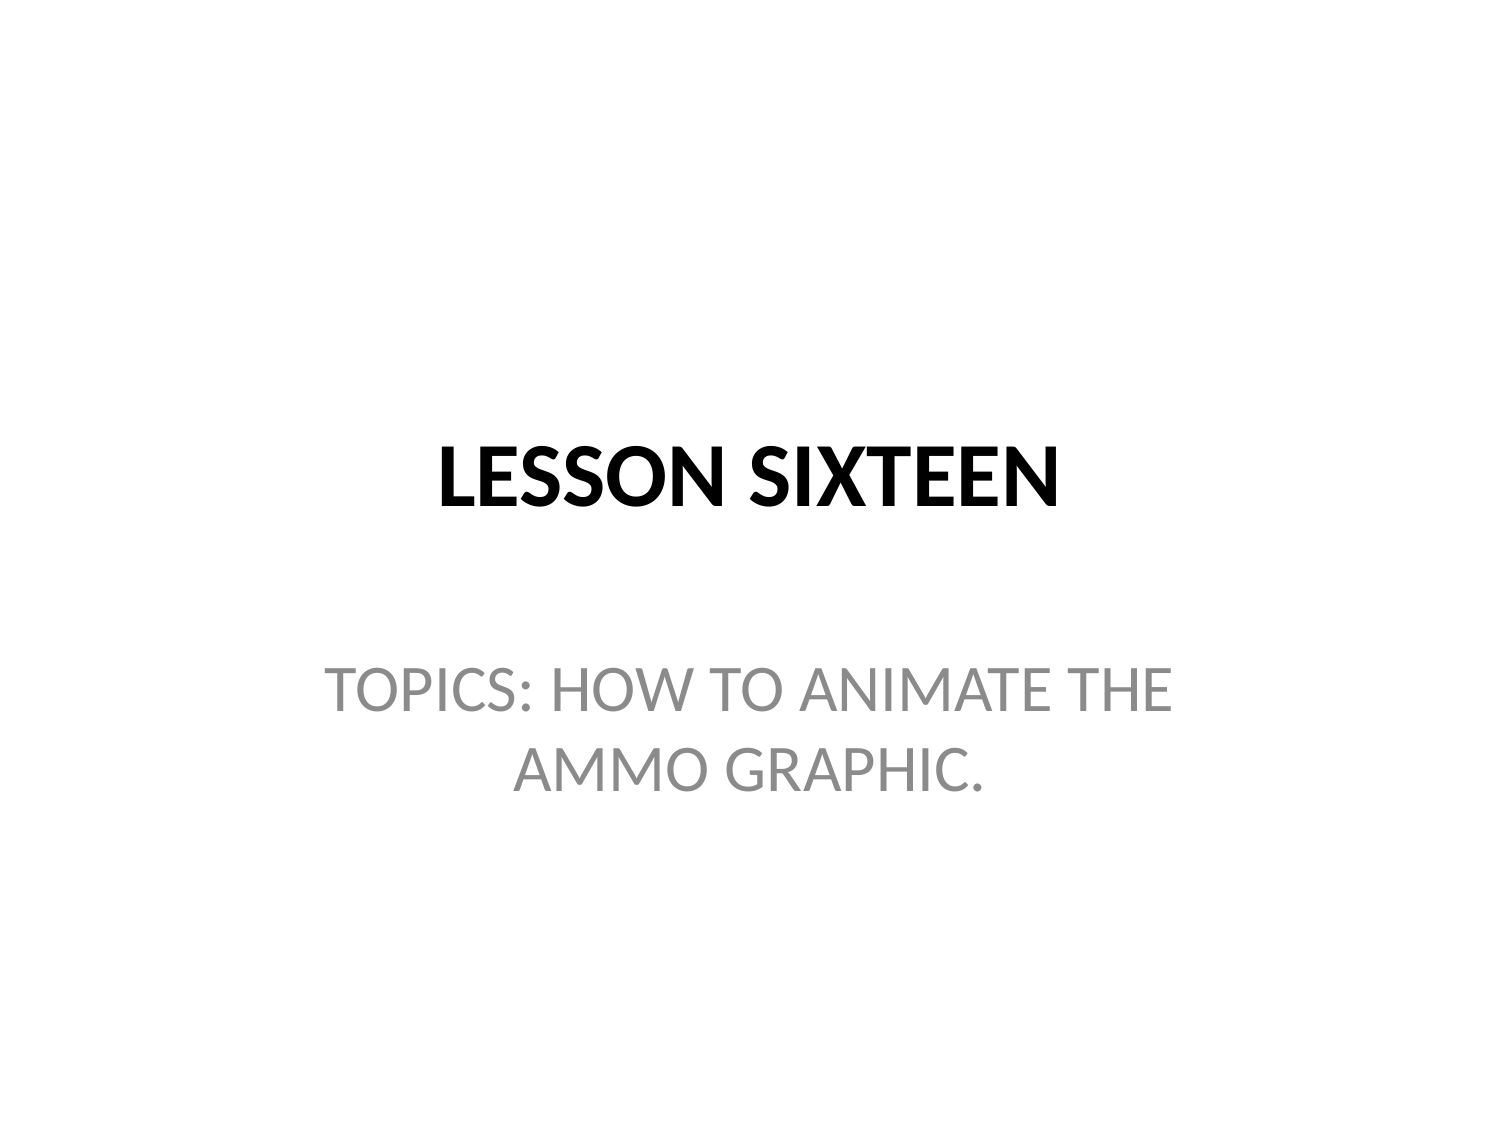

# LESSON SIXTEEN
TOPICS: HOW TO ANIMATE THE AMMO GRAPHIC.